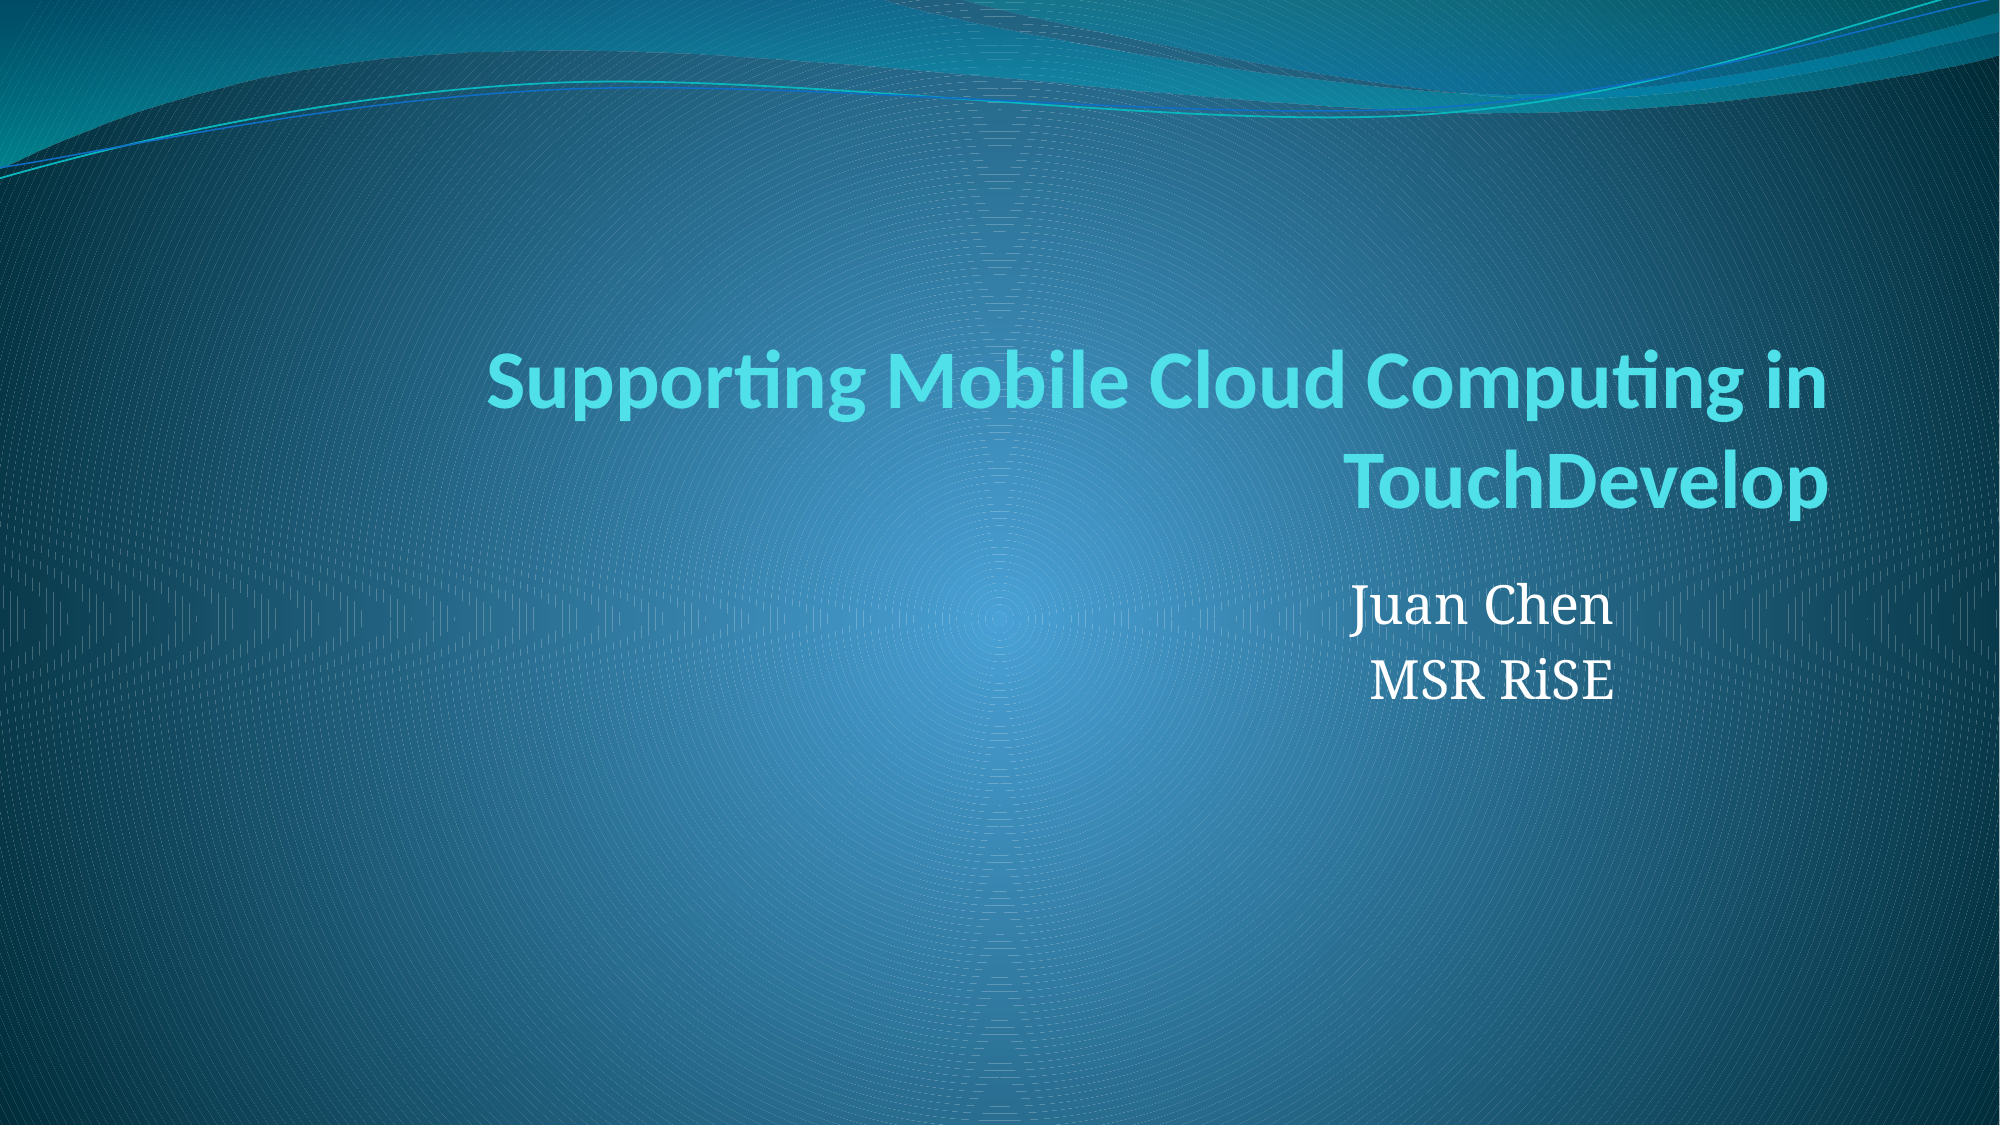

# Supporting Mobile Cloud Computing in TouchDevelop
Juan Chen
MSR RiSE